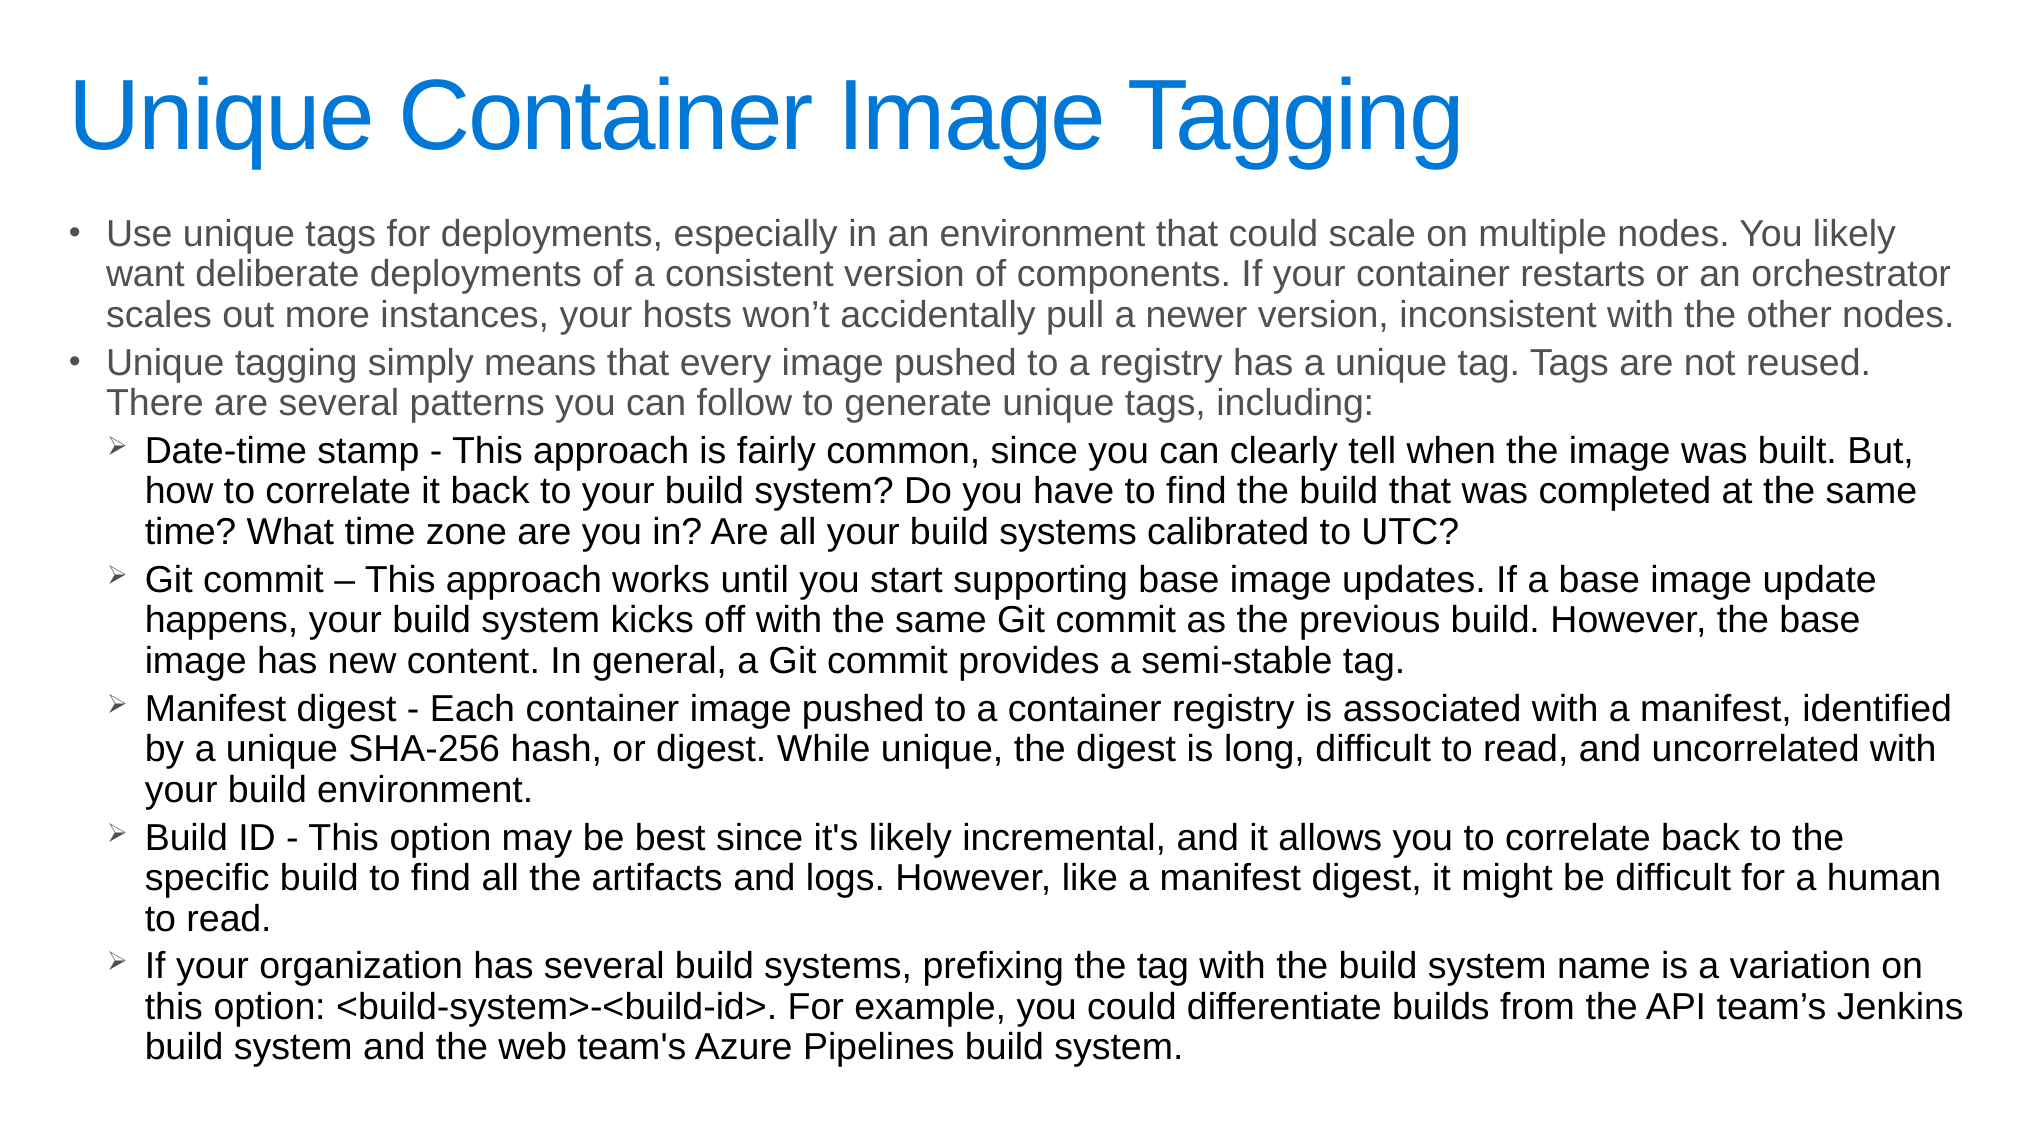

# Unique Container Image Tagging
Use unique tags for deployments, especially in an environment that could scale on multiple nodes. You likely want deliberate deployments of a consistent version of components. If your container restarts or an orchestrator scales out more instances, your hosts won’t accidentally pull a newer version, inconsistent with the other nodes.
Unique tagging simply means that every image pushed to a registry has a unique tag. Tags are not reused. There are several patterns you can follow to generate unique tags, including:
Date-time stamp - This approach is fairly common, since you can clearly tell when the image was built. But, how to correlate it back to your build system? Do you have to find the build that was completed at the same time? What time zone are you in? Are all your build systems calibrated to UTC?
Git commit – This approach works until you start supporting base image updates. If a base image update happens, your build system kicks off with the same Git commit as the previous build. However, the base image has new content. In general, a Git commit provides a semi-stable tag.
Manifest digest - Each container image pushed to a container registry is associated with a manifest, identified by a unique SHA-256 hash, or digest. While unique, the digest is long, difficult to read, and uncorrelated with your build environment.
Build ID - This option may be best since it's likely incremental, and it allows you to correlate back to the specific build to find all the artifacts and logs. However, like a manifest digest, it might be difficult for a human to read.
If your organization has several build systems, prefixing the tag with the build system name is a variation on this option: <build-system>-<build-id>. For example, you could differentiate builds from the API team’s Jenkins build system and the web team's Azure Pipelines build system.